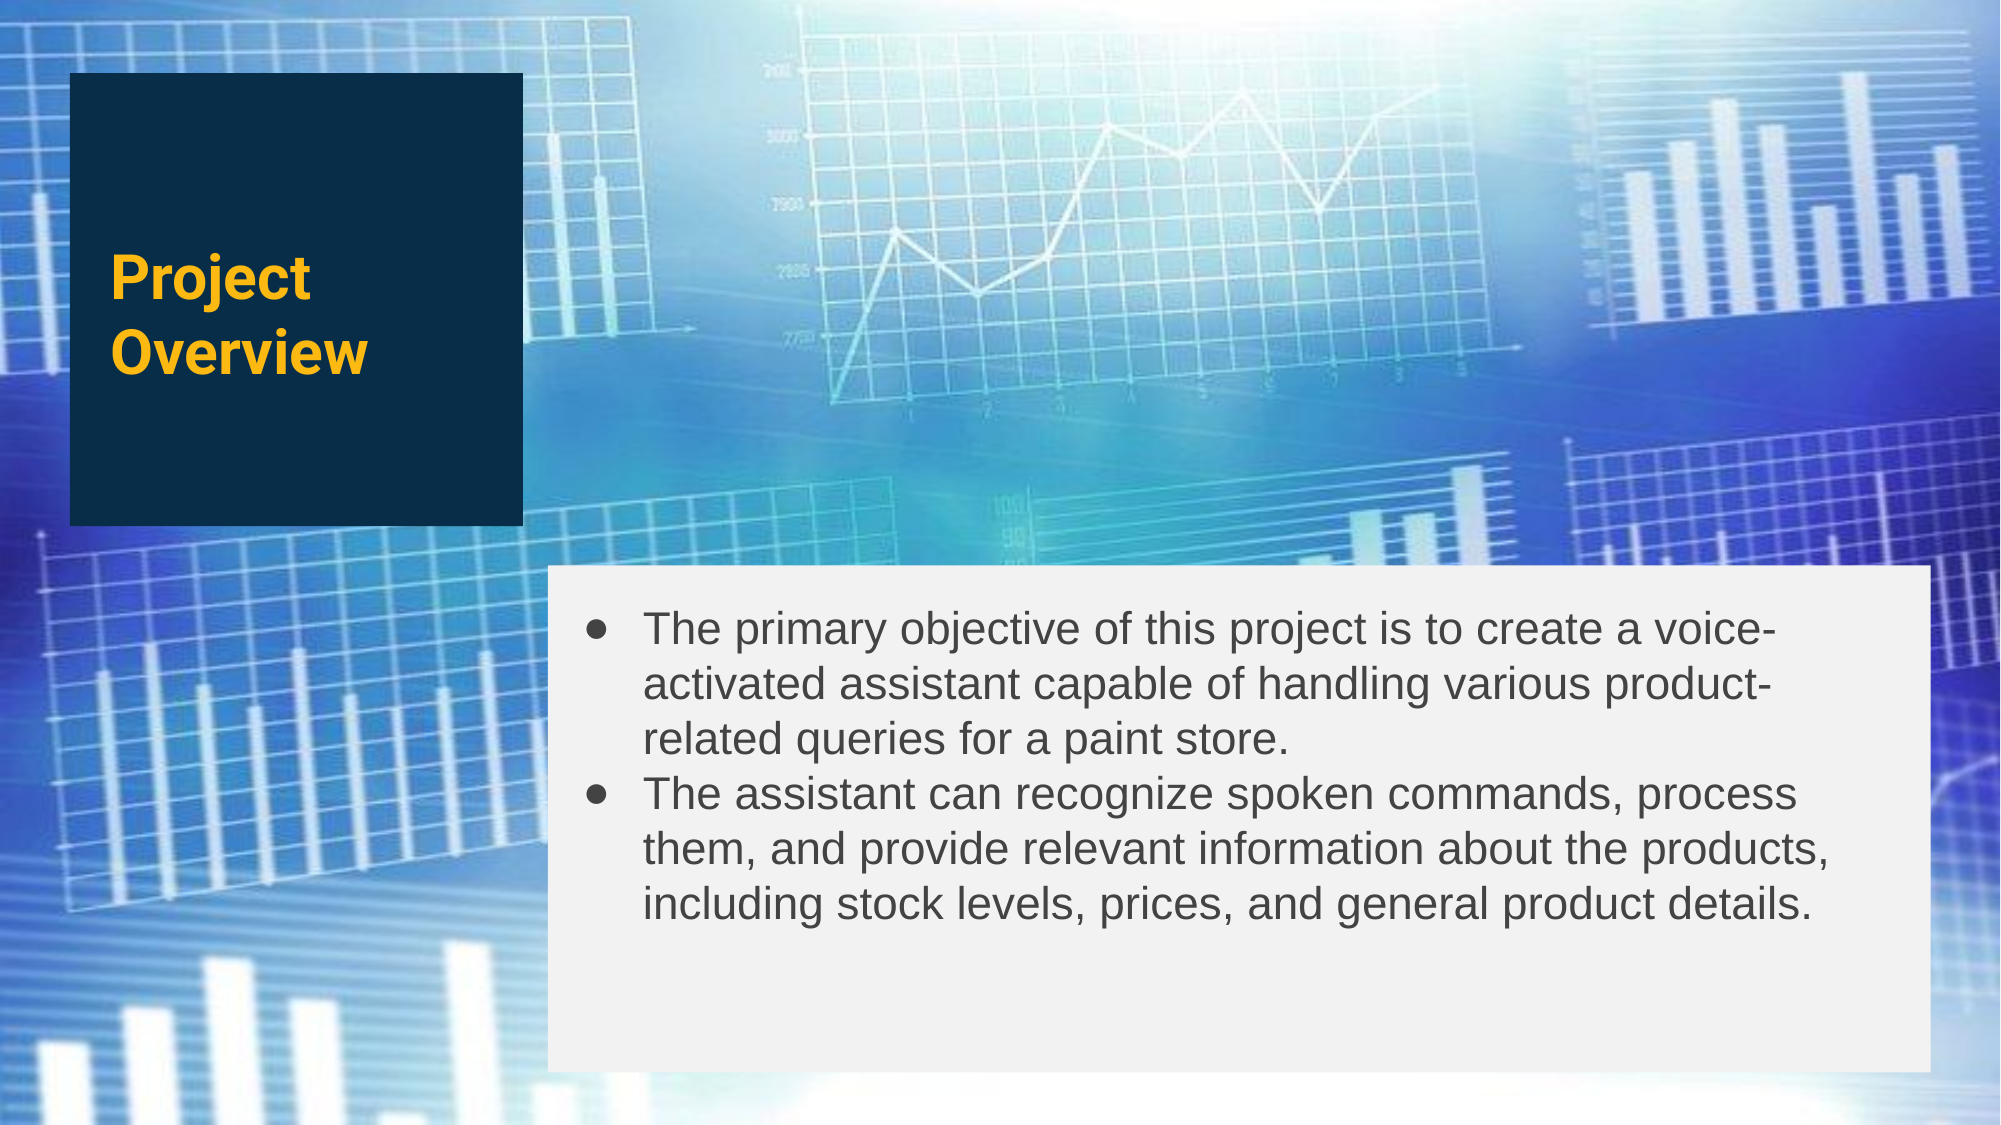

Project Overview
The primary objective of this project is to create a voice-activated assistant capable of handling various product-related queries for a paint store.
The assistant can recognize spoken commands, process them, and provide relevant information about the products, including stock levels, prices, and general product details.